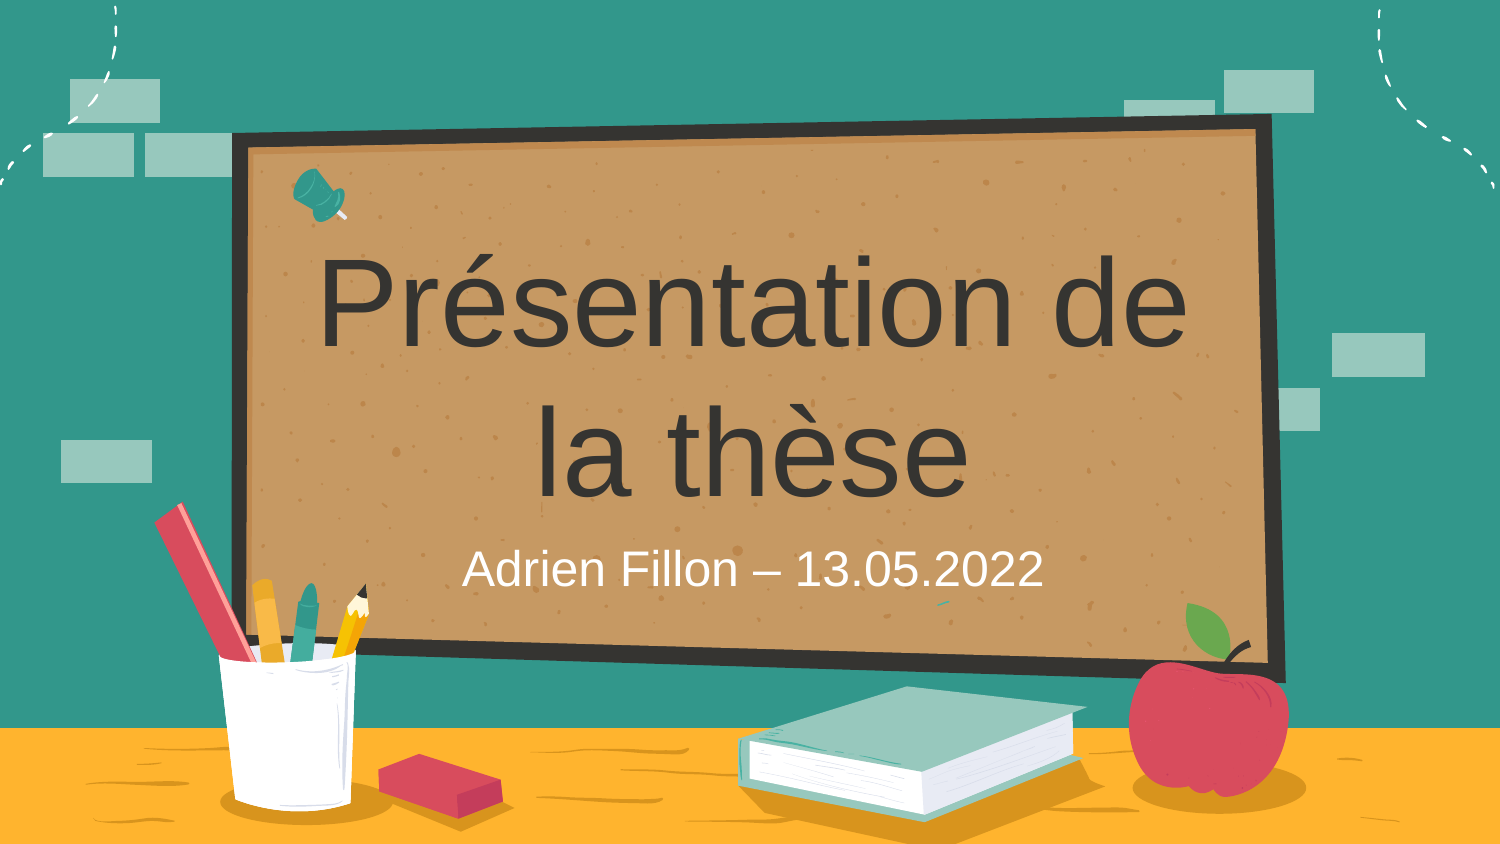

# Présentation de la thèse
Adrien Fillon – 13.05.2022